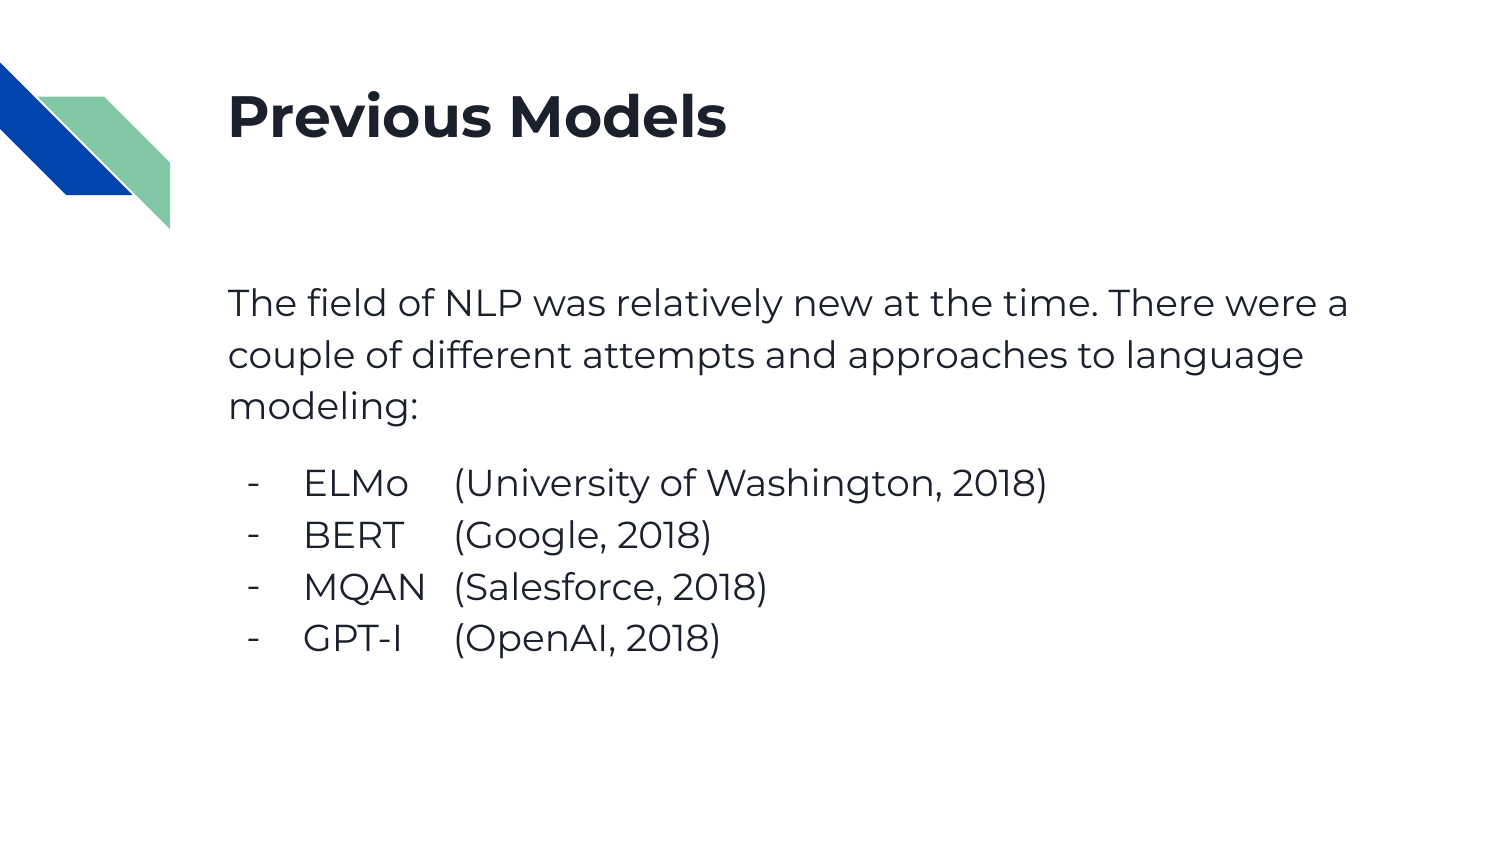

# Previous Models
The field of NLP was relatively new at the time. There were a couple of different attempts and approaches to language modeling:
ELMo 	(University of Washington, 2018)
BERT 	(Google, 2018)
MQAN 	(Salesforce, 2018)
GPT-I 	(OpenAI, 2018)